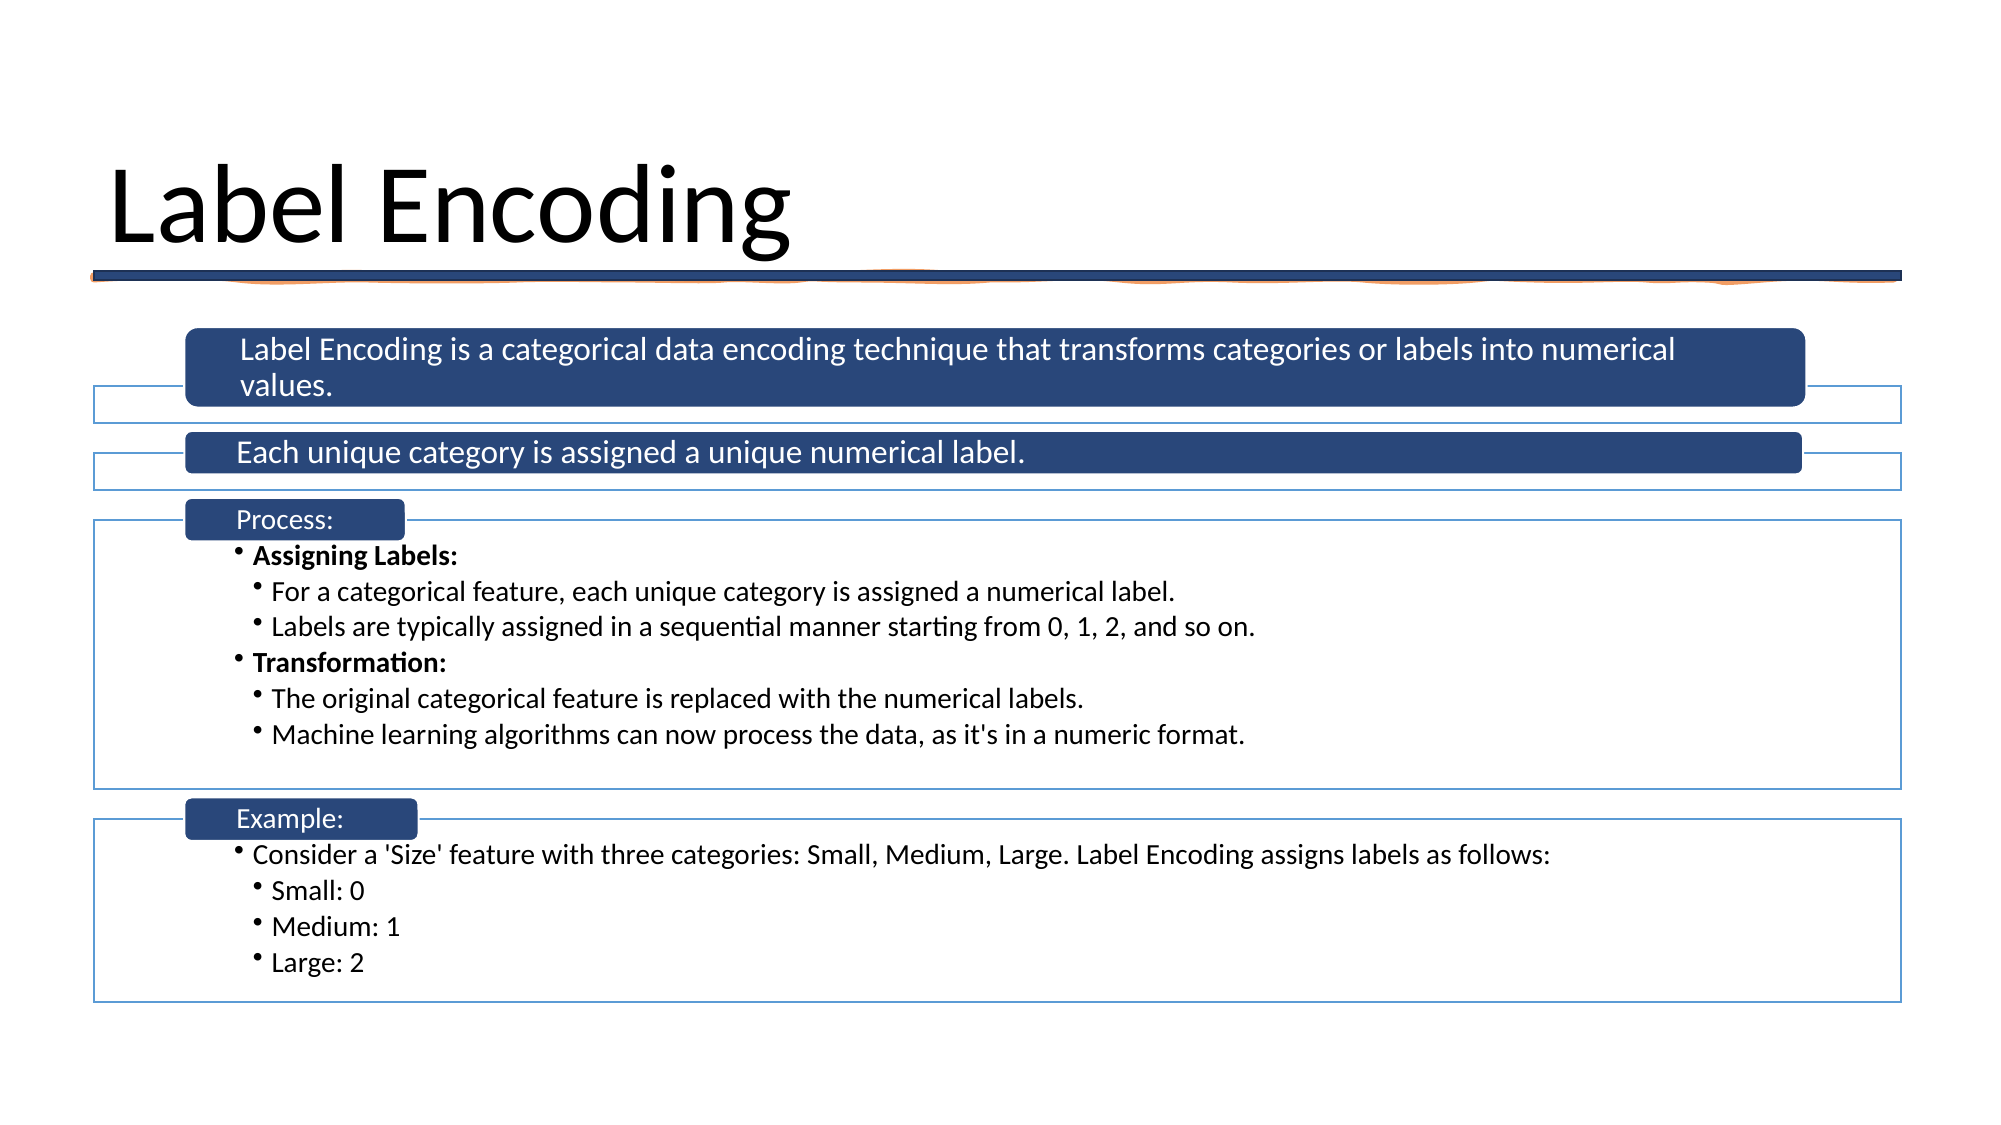

# Label Encoding

Label Encoding is a categorical data encoding technique that transforms categories or labels into numerical values.
Each unique category is assigned a unique numerical label.
Assigning Labels:
For a categorical feature, each unique category is assigned a numerical label.
Labels are typically assigned in a sequential manner starting from 0, 1, 2, and so on.
Transformation:
The original categorical feature is replaced with the numerical labels.
Machine learning algorithms can now process the data, as it's in a numeric format.
Process:
Consider a 'Size' feature with three categories: Small, Medium, Large. Label Encoding assigns labels as follows:
Small: 0
Medium: 1
Large: 2
Example:
Feature Engineering
15